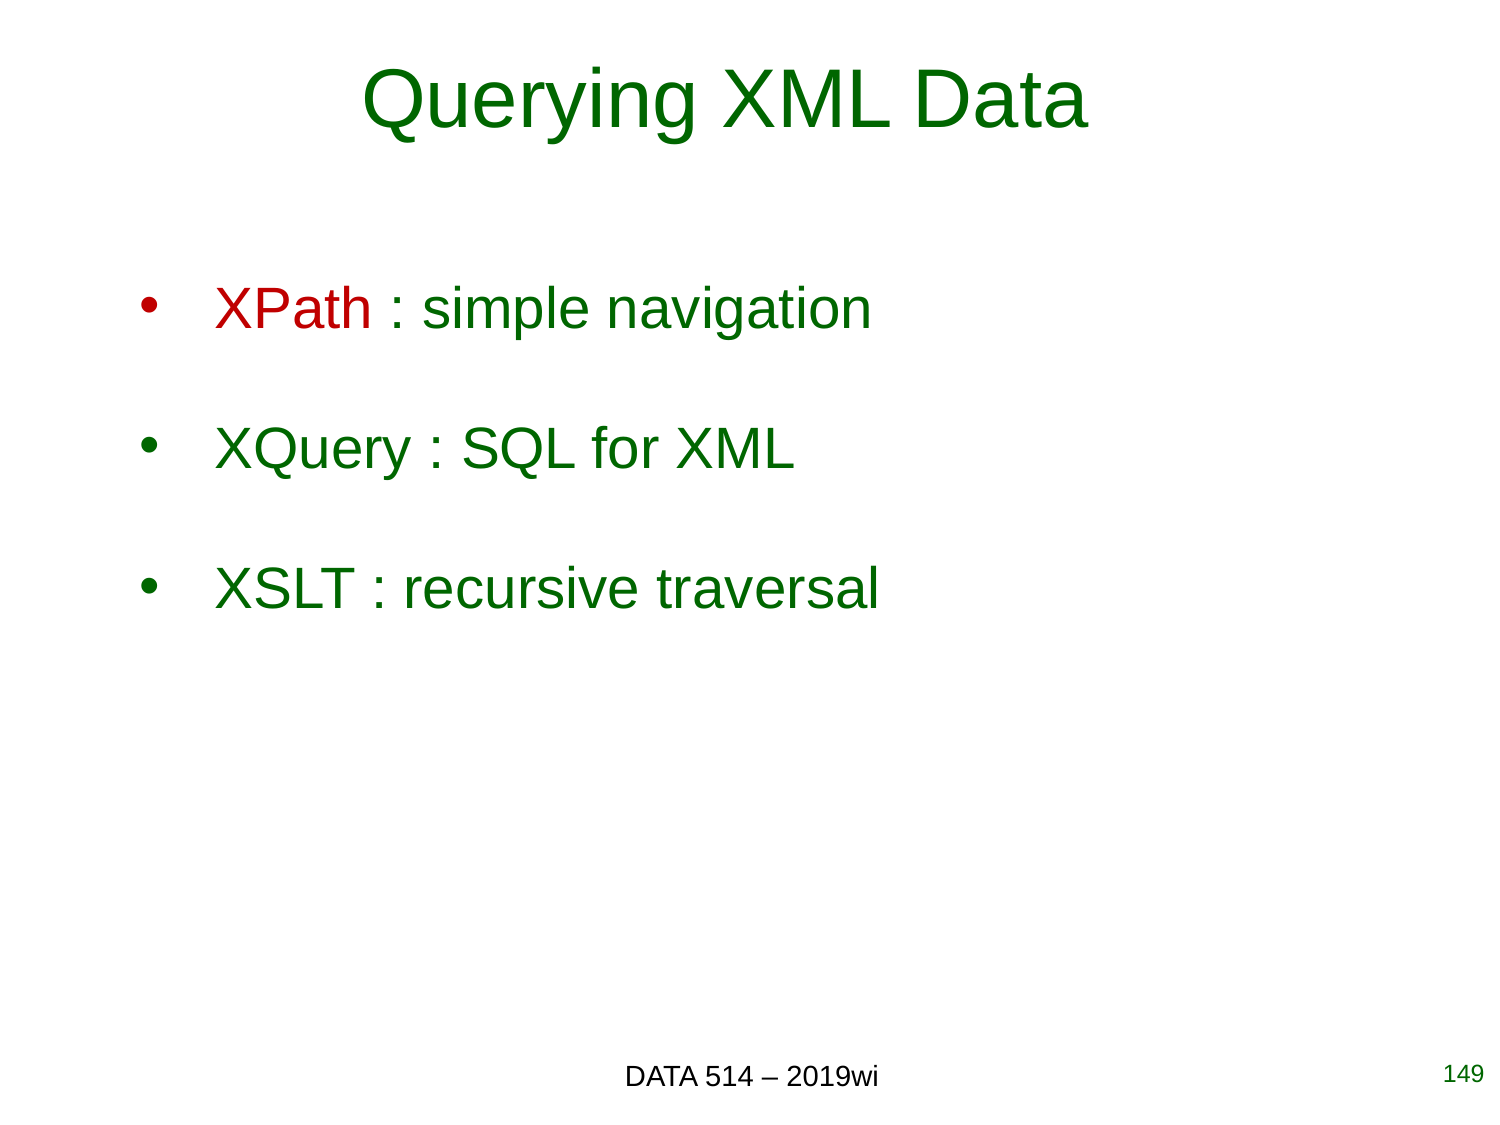

# Querying XML Data
XPath : simple navigation

XQuery : SQL for XML

XSLT : recursive traversal
DATA 514 – 2019wi
149